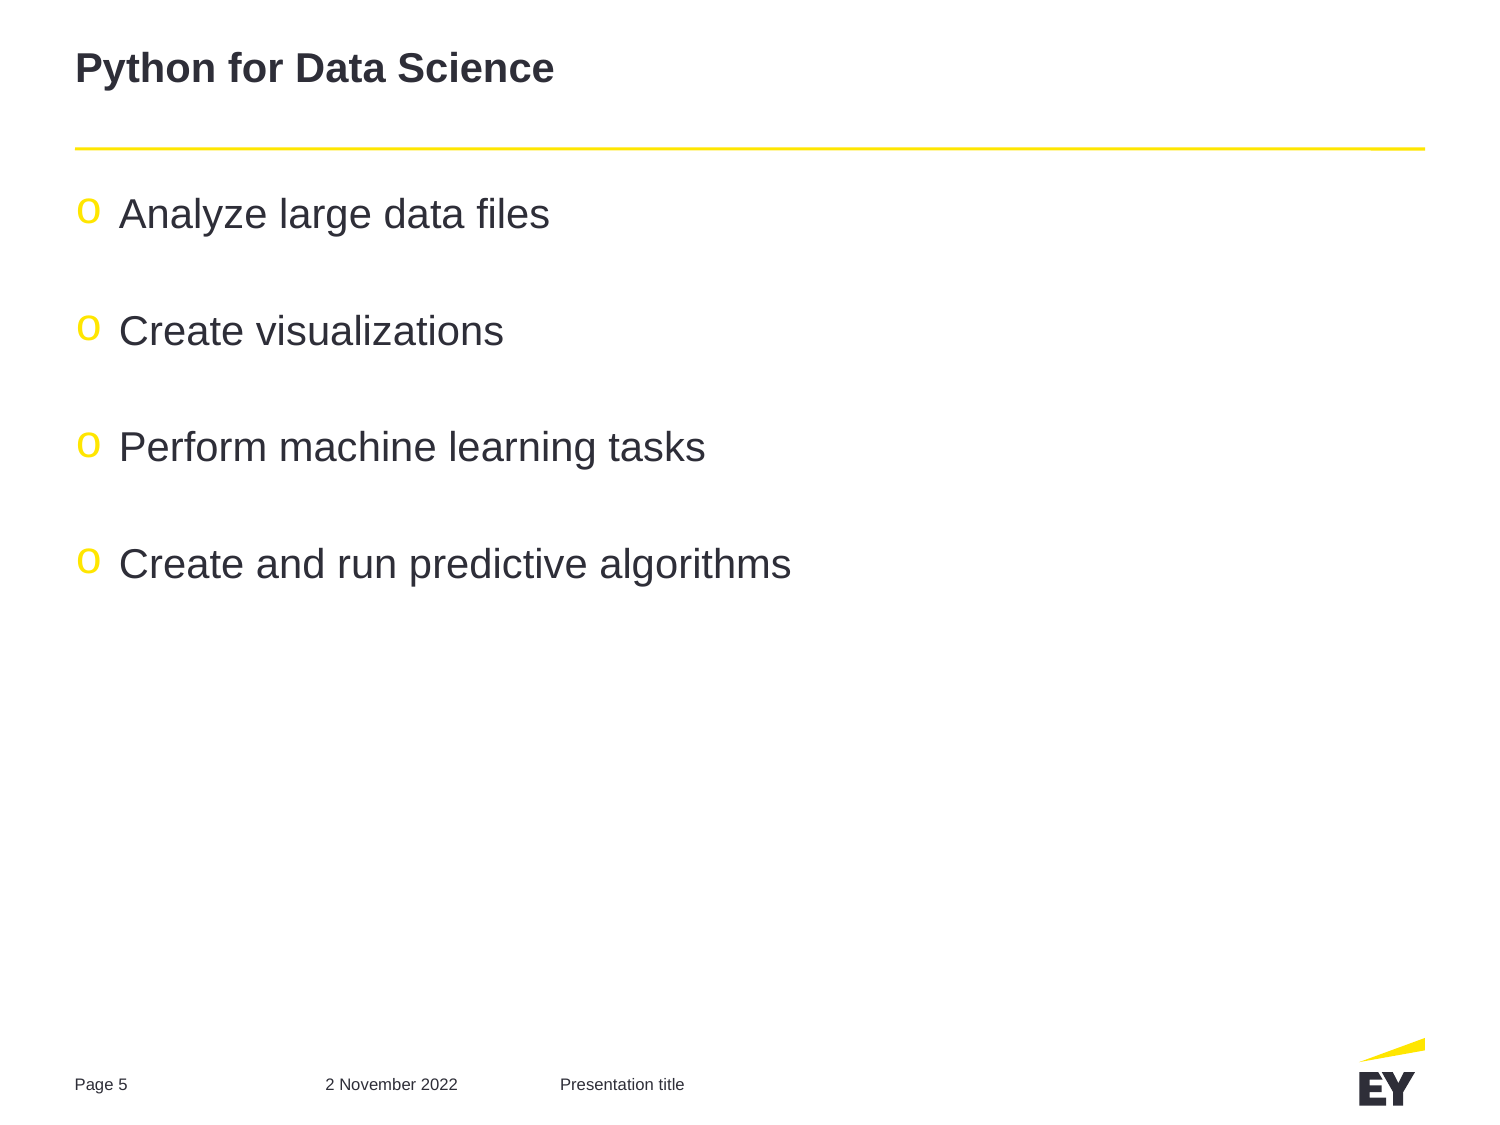

# Python for Data Science
Analyze large data files

Create visualizations

Perform machine learning tasks

Create and run predictive algorithms